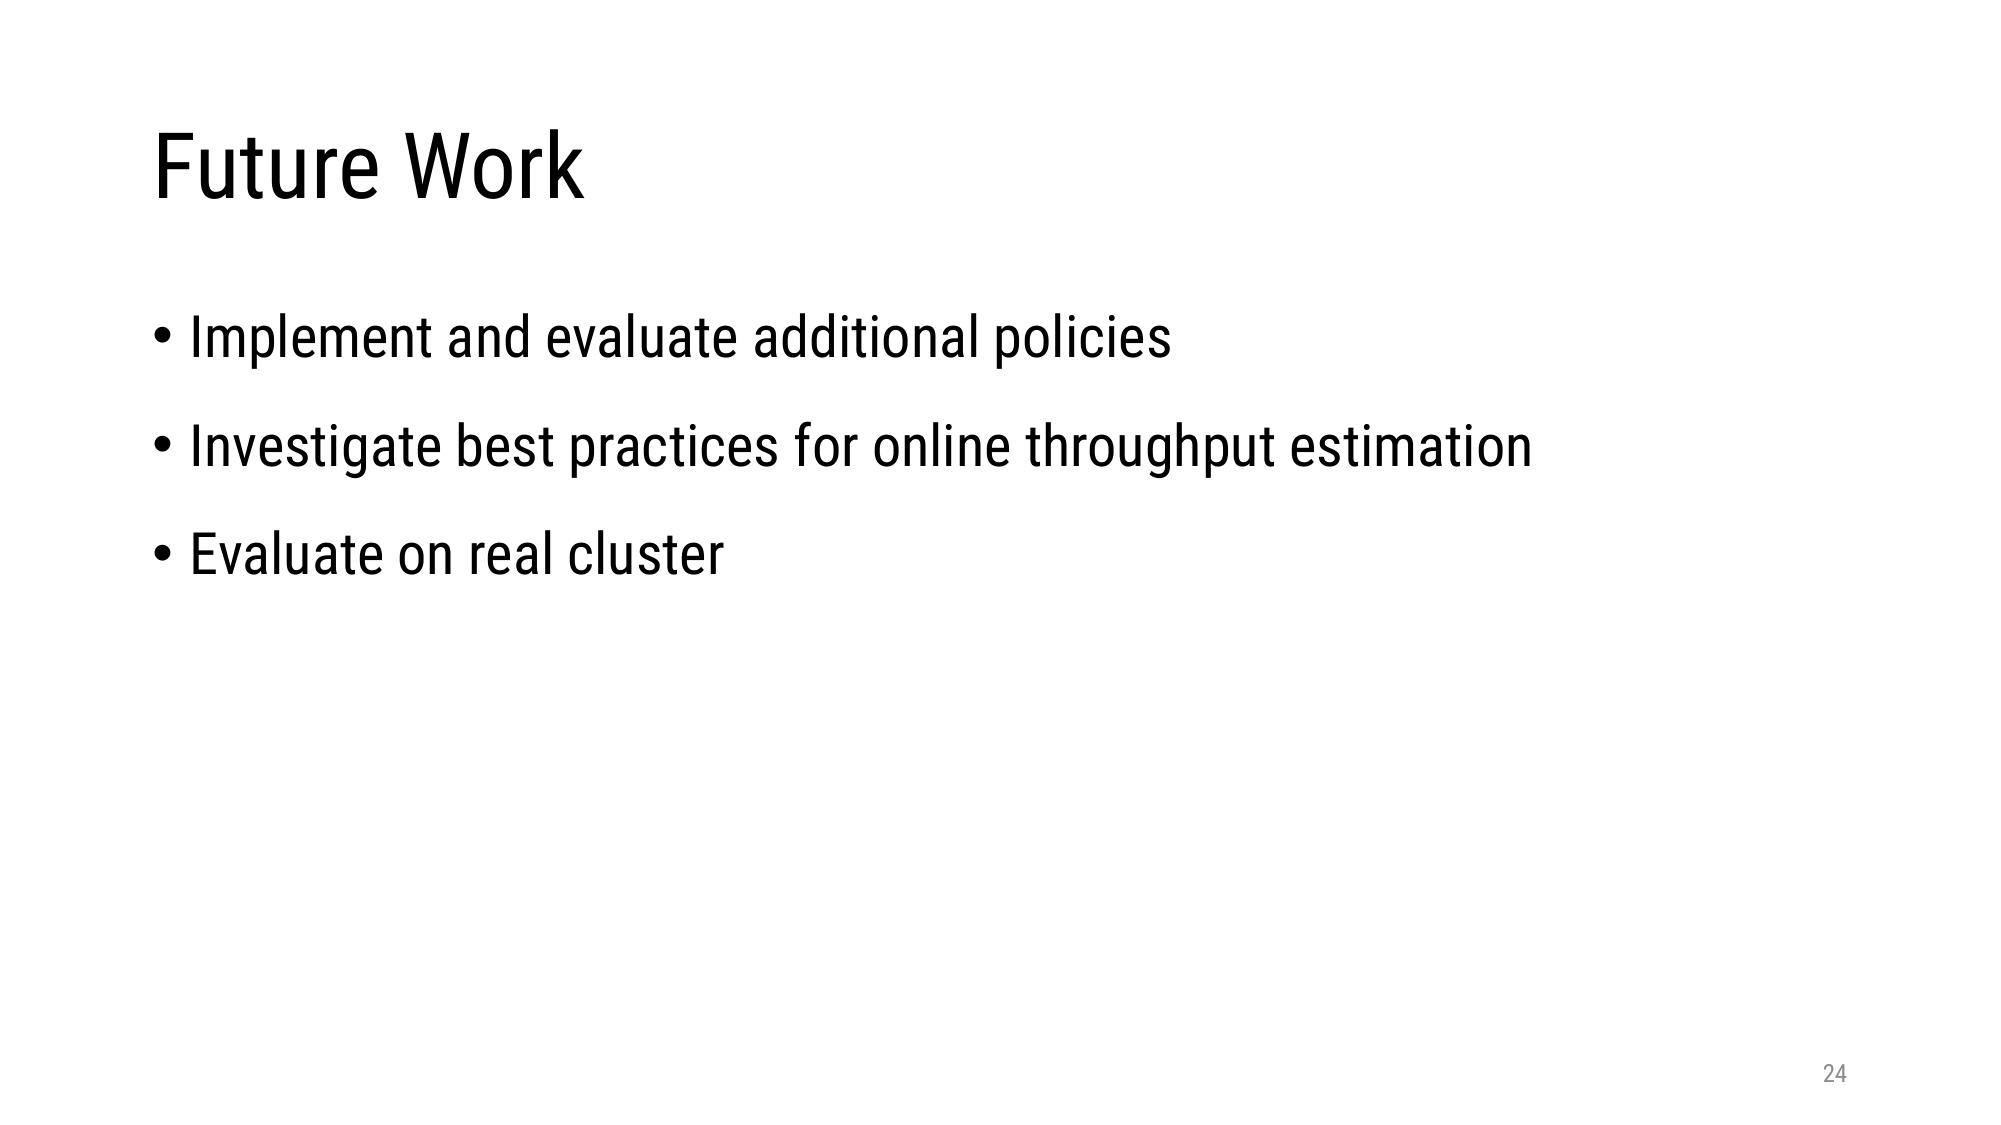

# Future Work
Implement and evaluate additional policies
Investigate best practices for online throughput estimation
Evaluate on real cluster

24